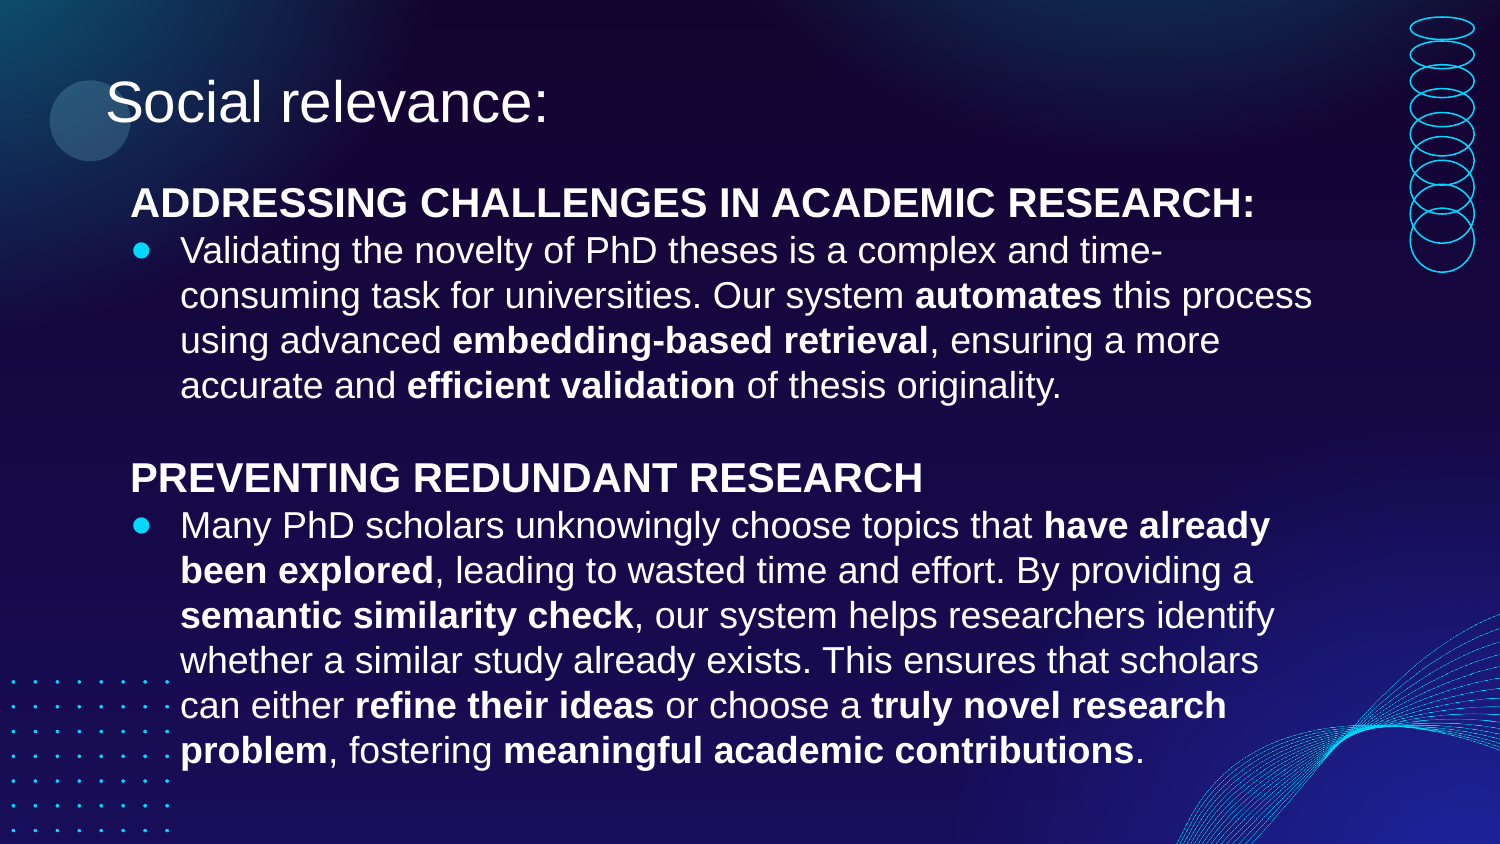

# Social relevance:
ADDRESSING CHALLENGES IN ACADEMIC RESEARCH:
Validating the novelty of PhD theses is a complex and time-consuming task for universities. Our system automates this process using advanced embedding-based retrieval, ensuring a more accurate and efficient validation of thesis originality.

PREVENTING REDUNDANT RESEARCH
Many PhD scholars unknowingly choose topics that have already been explored, leading to wasted time and effort. By providing a semantic similarity check, our system helps researchers identify whether a similar study already exists. This ensures that scholars can either refine their ideas or choose a truly novel research problem, fostering meaningful academic contributions.